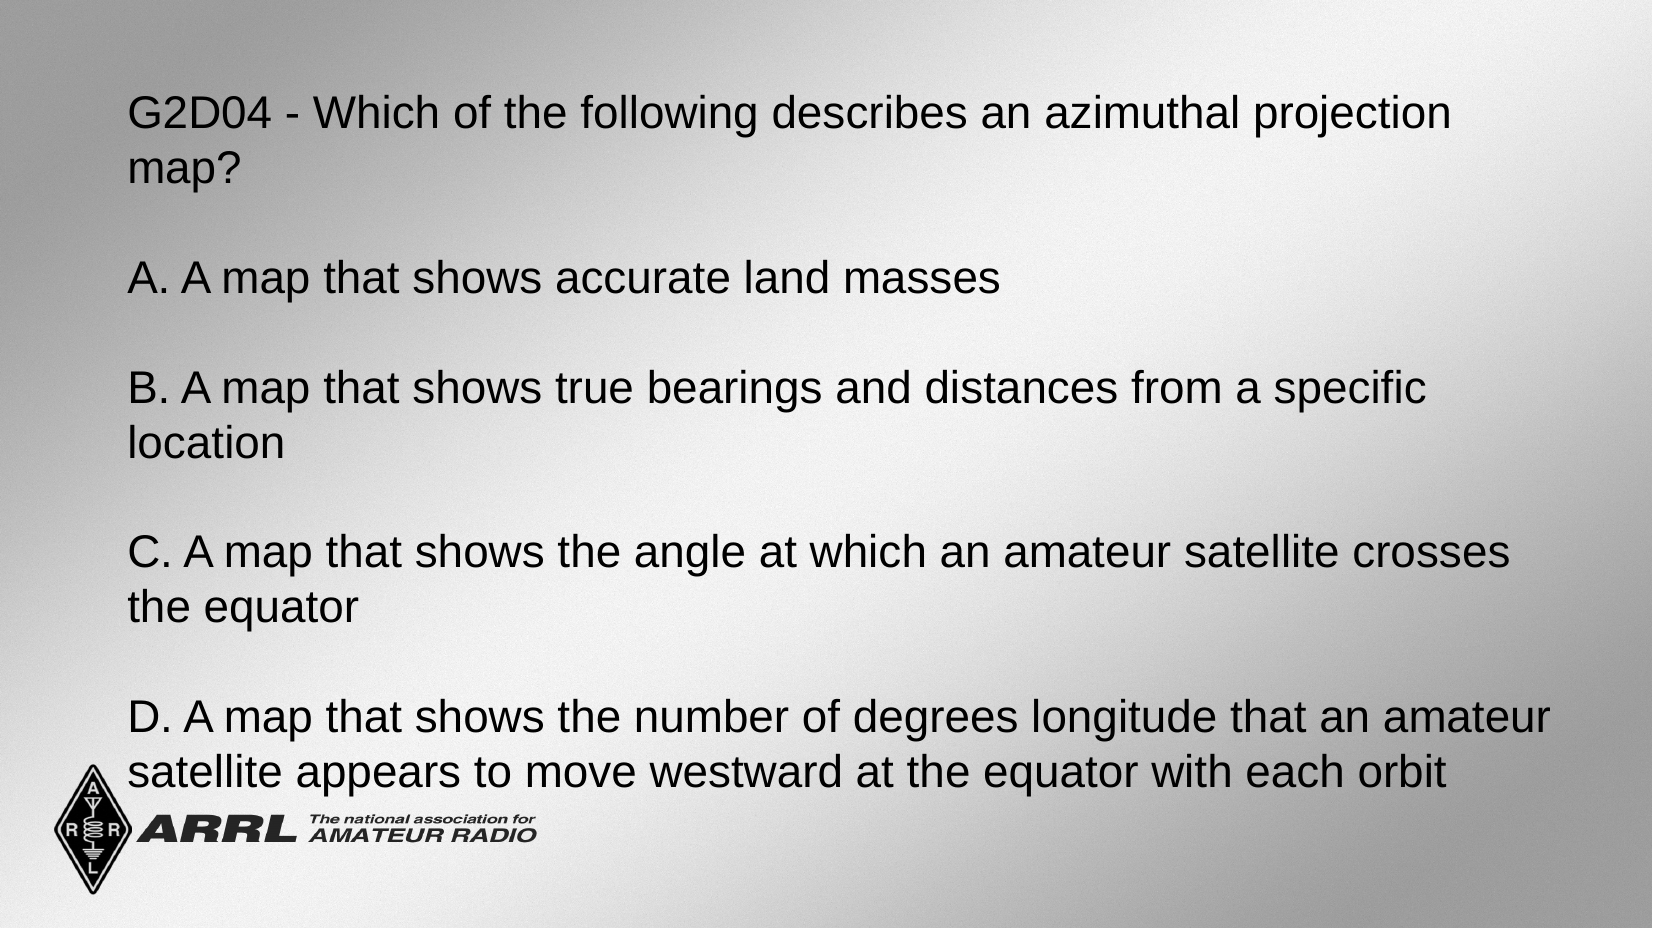

G2D04 - Which of the following describes an azimuthal projection map?

A. A map that shows accurate land masses

B. A map that shows true bearings and distances from a specific location

C. A map that shows the angle at which an amateur satellite crosses the equator

D. A map that shows the number of degrees longitude that an amateur satellite appears to move westward at the equator with each orbit